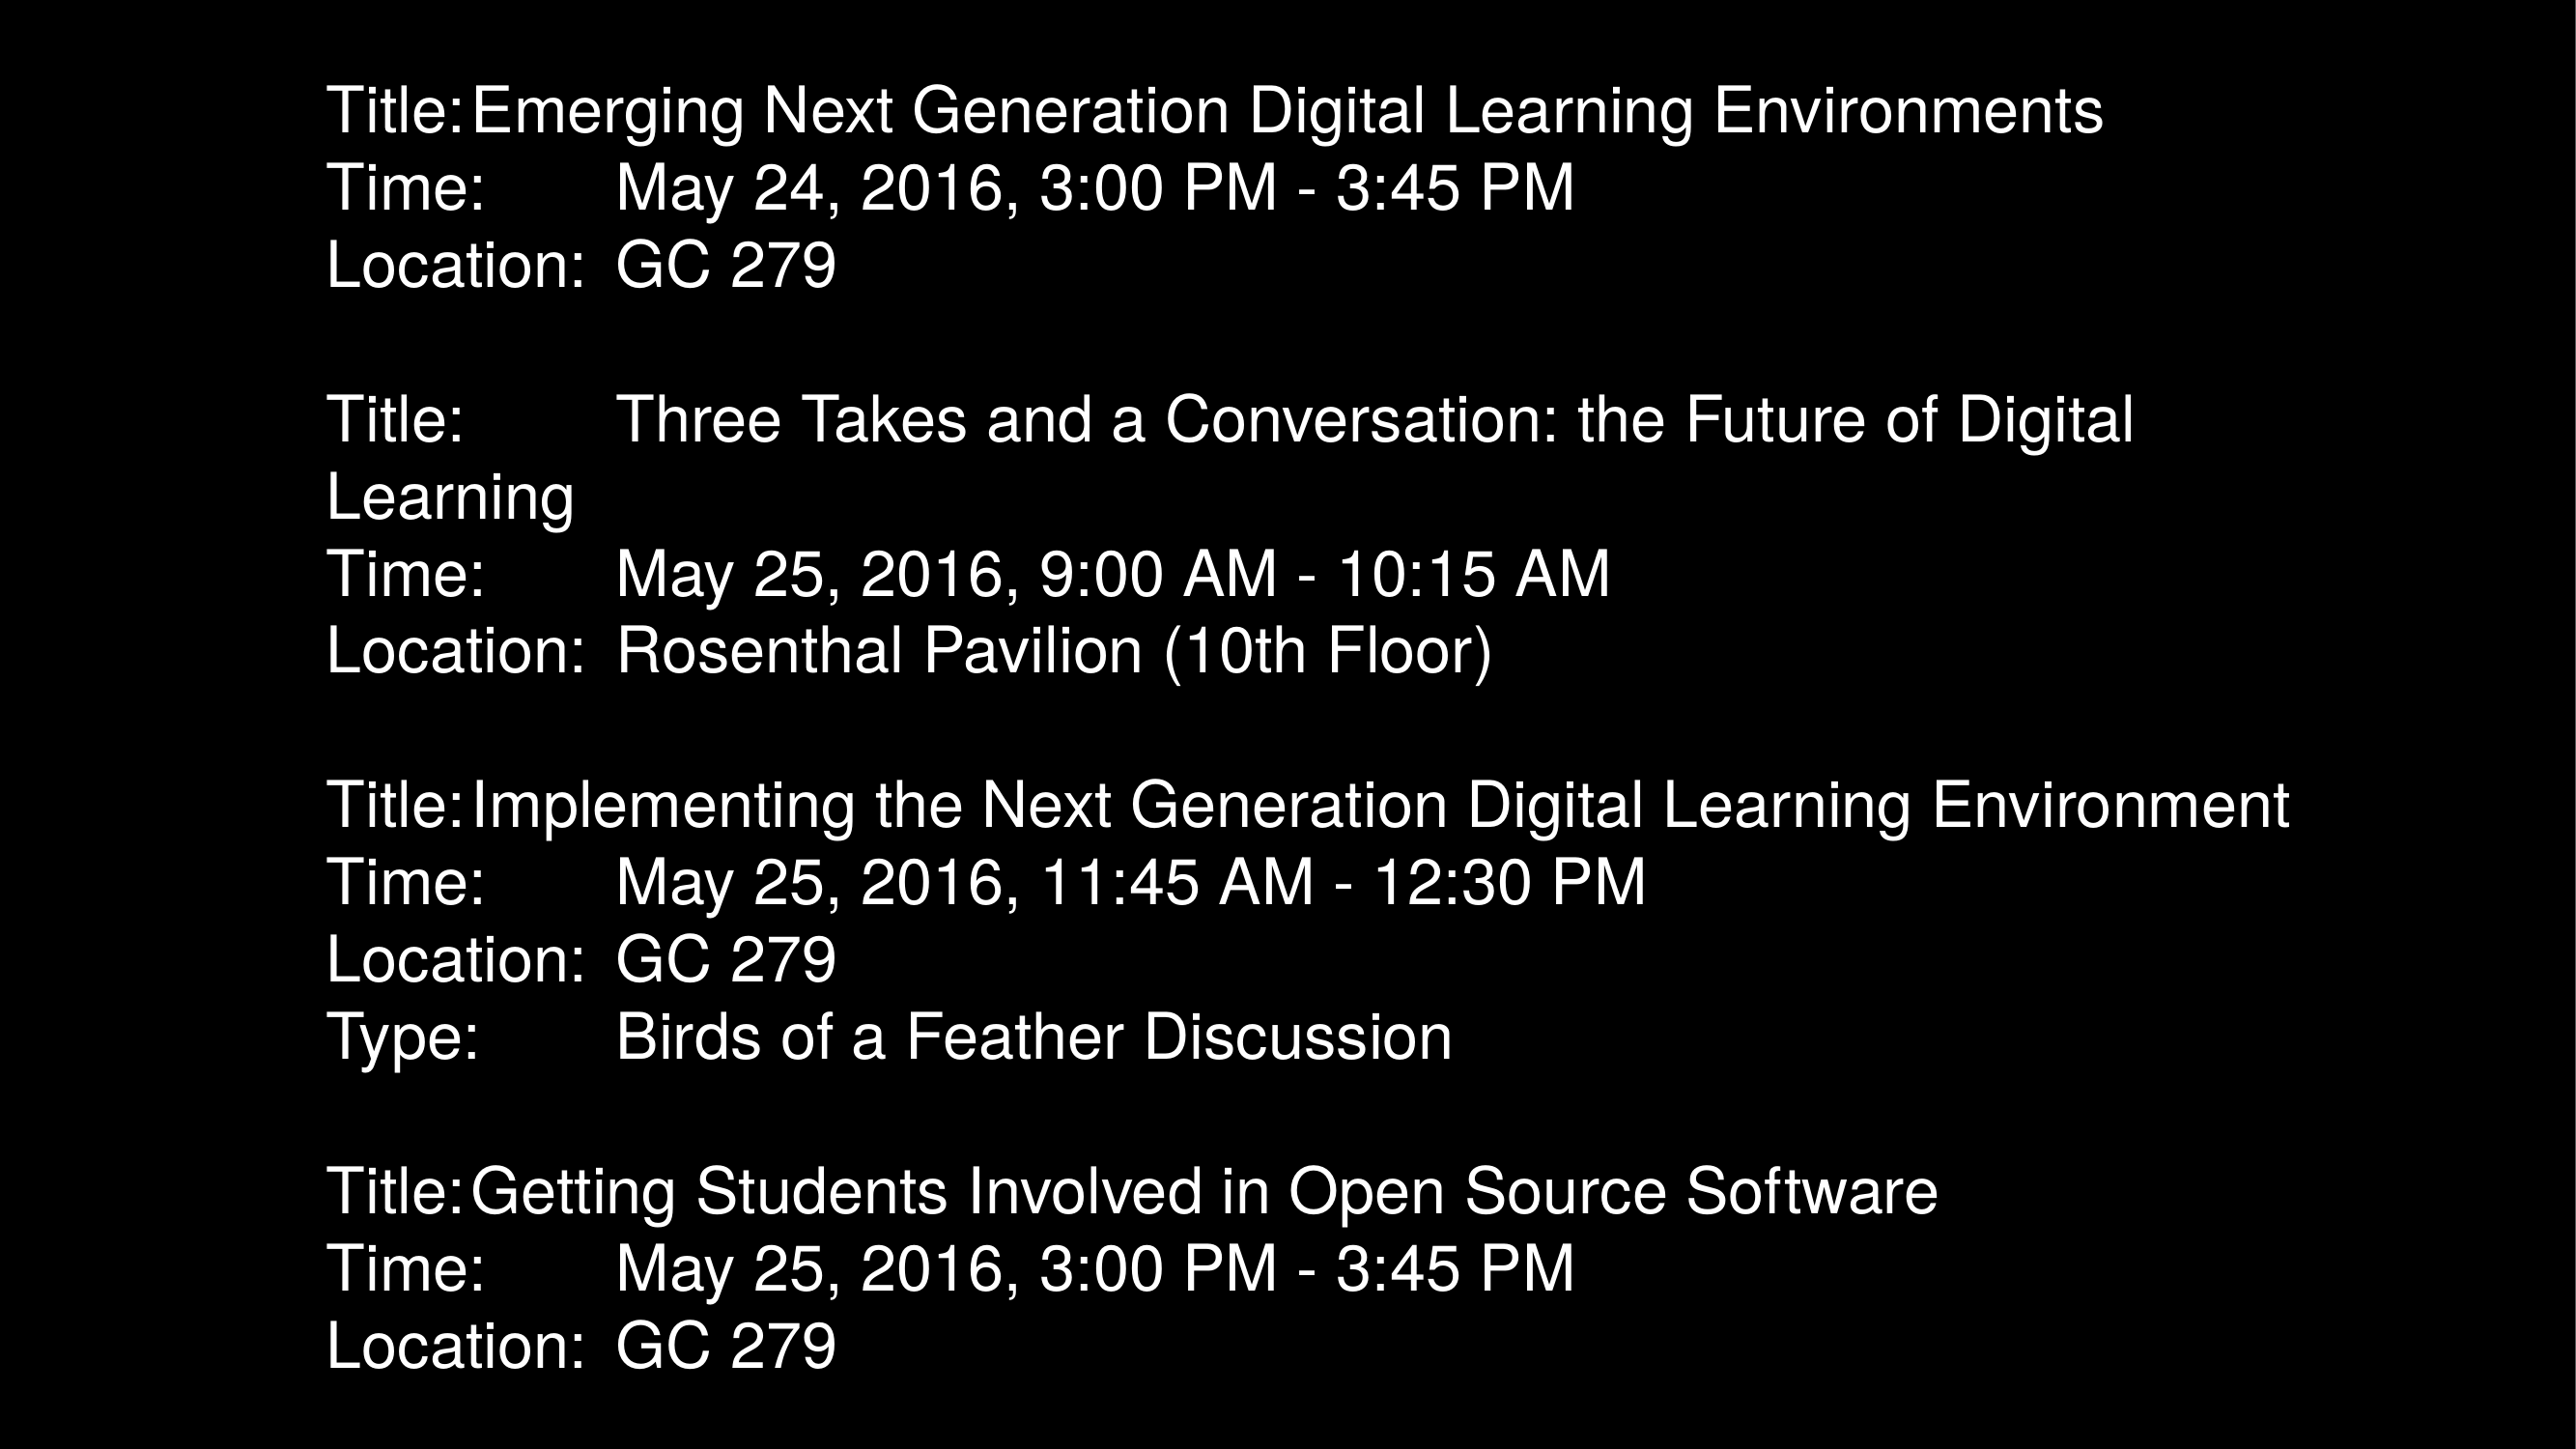

Title:	Emerging Next Generation Digital Learning Environments
Time:	May 24, 2016, 3:00 PM - 3:45 PM
Location:	GC 279

Title:		Three Takes and a Conversation: the Future of Digital Learning
Time:	May 25, 2016, 9:00 AM - 10:15 AM
Location:	Rosenthal Pavilion (10th Floor)
Title:	Implementing the Next Generation Digital Learning Environment
Time:	May 25, 2016, 11:45 AM - 12:30 PM
Location:	GC 279
Type:	Birds of a Feather Discussion

Title:	Getting Students Involved in Open Source Software
Time:	May 25, 2016, 3:00 PM - 3:45 PM
Location:	GC 279